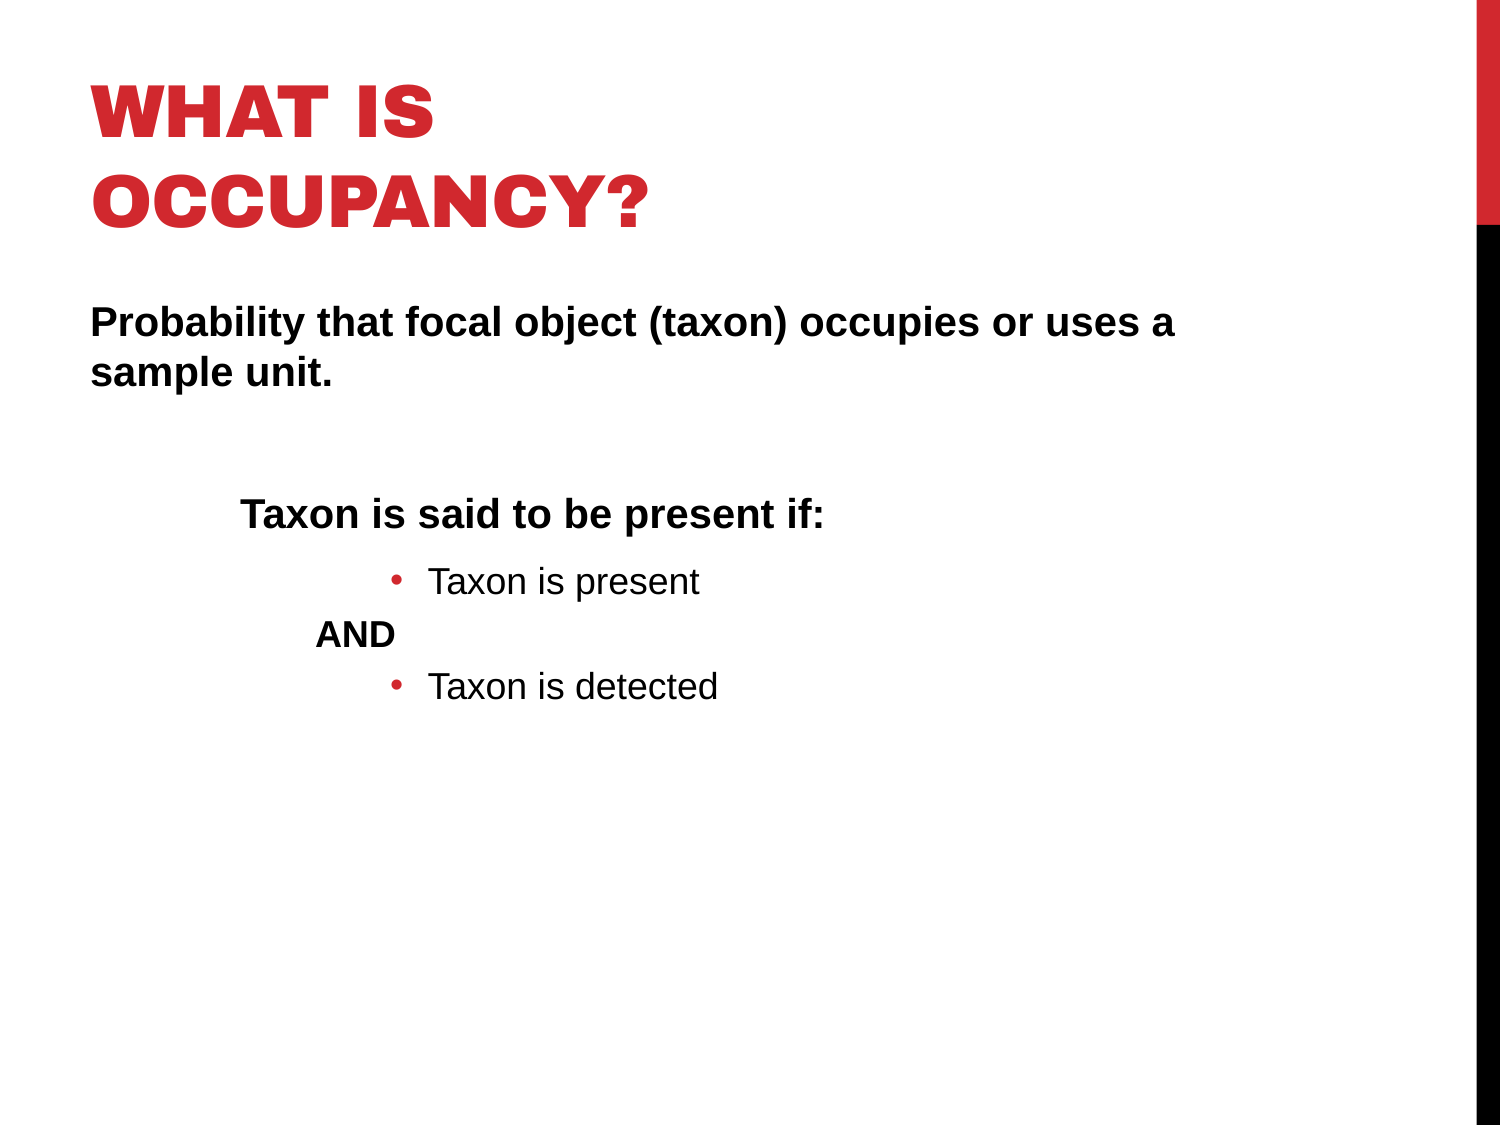

# What is occupancy?
Probability that focal object (taxon) occupies or uses a sample unit.

	Taxon is said to be present if:
Taxon is present
AND
Taxon is detected